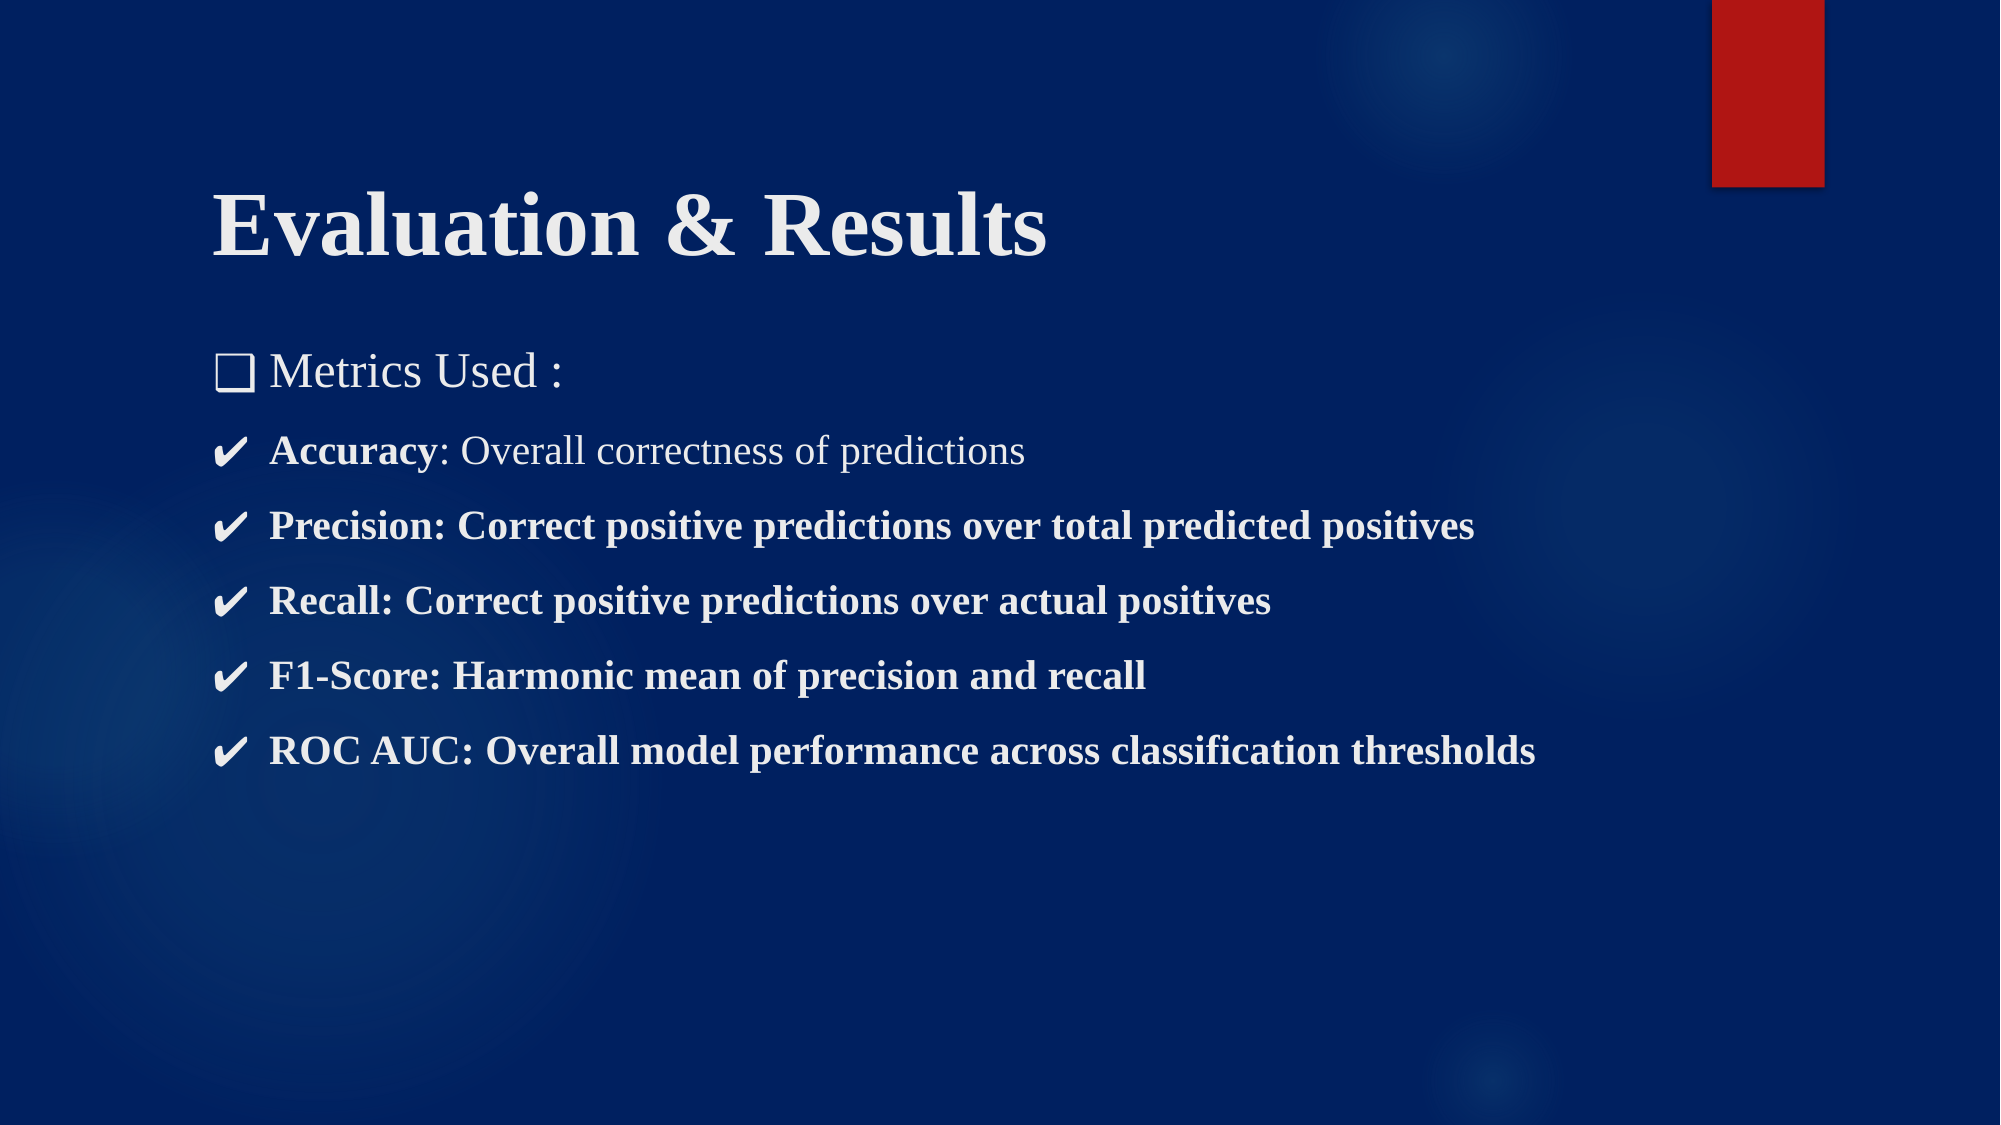

Evaluation & Results
Metrics Used :
Accuracy: Overall correctness of predictions
Precision: Correct positive predictions over total predicted positives
Recall: Correct positive predictions over actual positives
F1-Score: Harmonic mean of precision and recall
ROC AUC: Overall model performance across classification thresholds